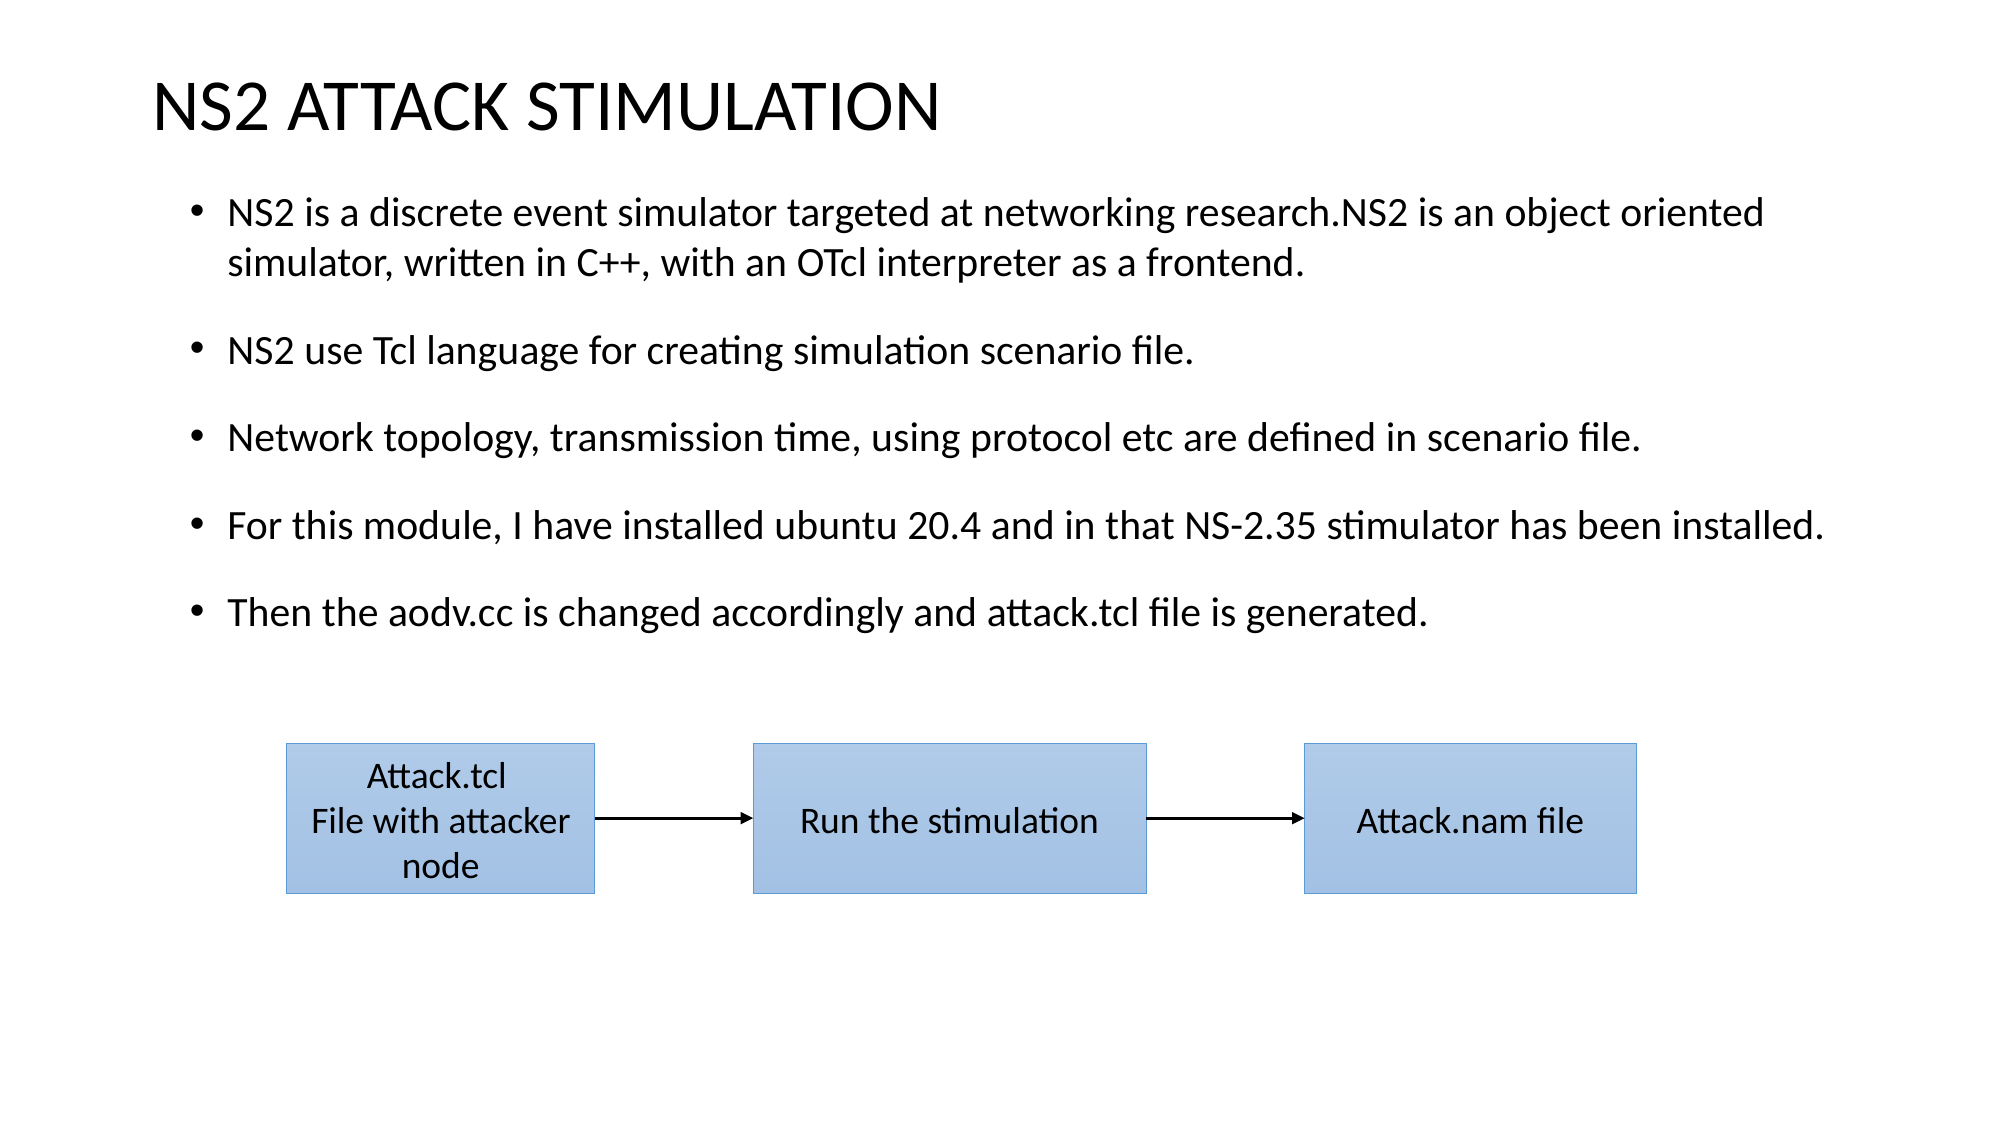

# NS2 ATTACK STIMULATION
NS2 is a discrete event simulator targeted at networking research.NS2 is an object oriented simulator, written in C++, with an OTcl interpreter as a frontend.
NS2 use Tcl language for creating simulation scenario file.
Network topology, transmission time, using protocol etc are defined in scenario file.
For this module, I have installed ubuntu 20.4 and in that NS-2.35 stimulator has been installed.
Then the aodv.cc is changed accordingly and attack.tcl file is generated.

Attack.tcl
File with attacker node
Run the stimulation
Attack.nam file